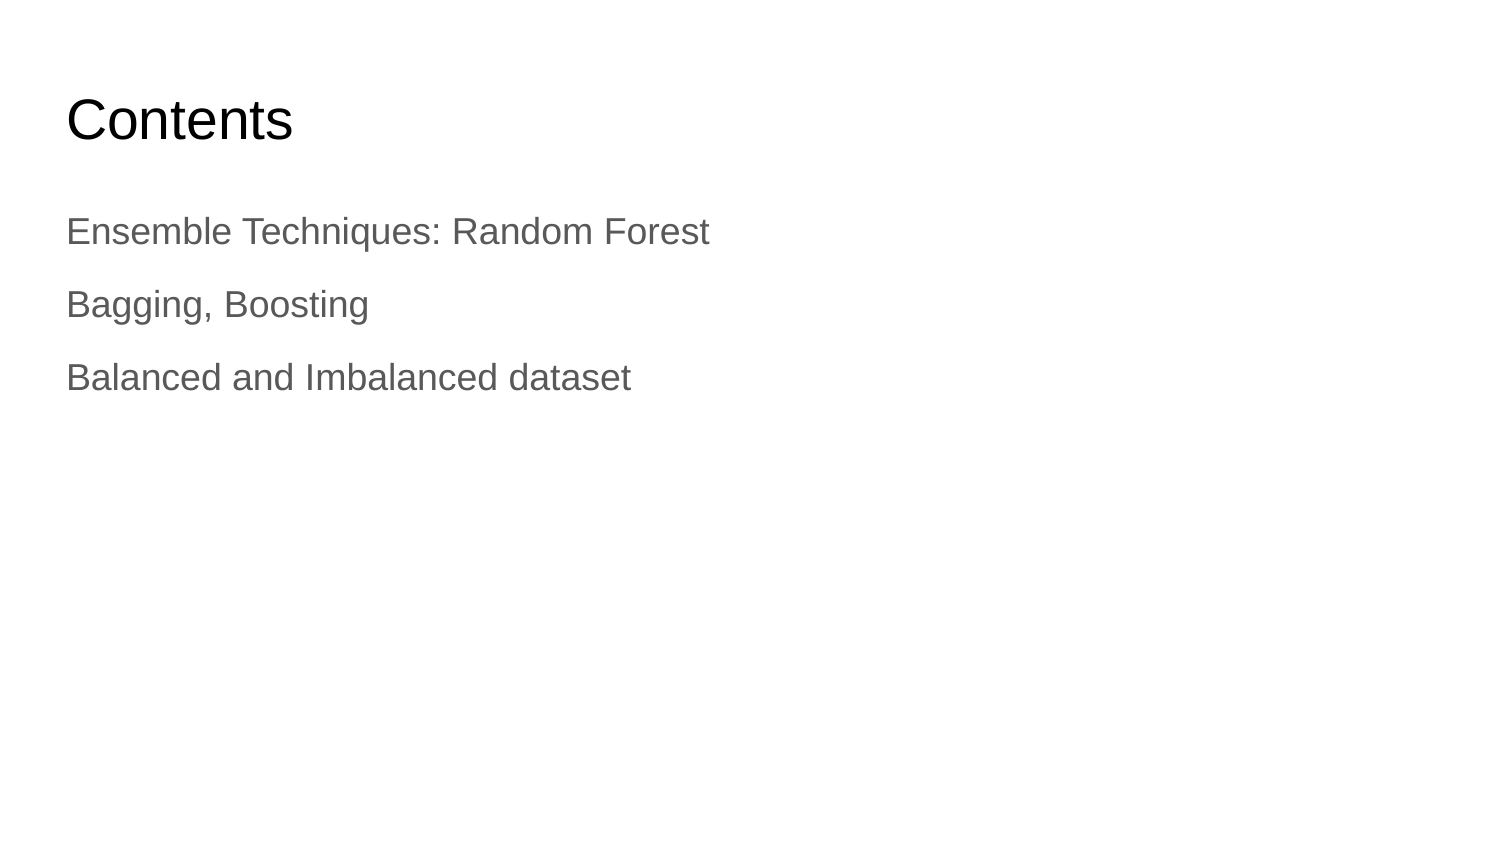

# Contents
Ensemble Techniques: Random Forest
Bagging, Boosting
Balanced and Imbalanced dataset